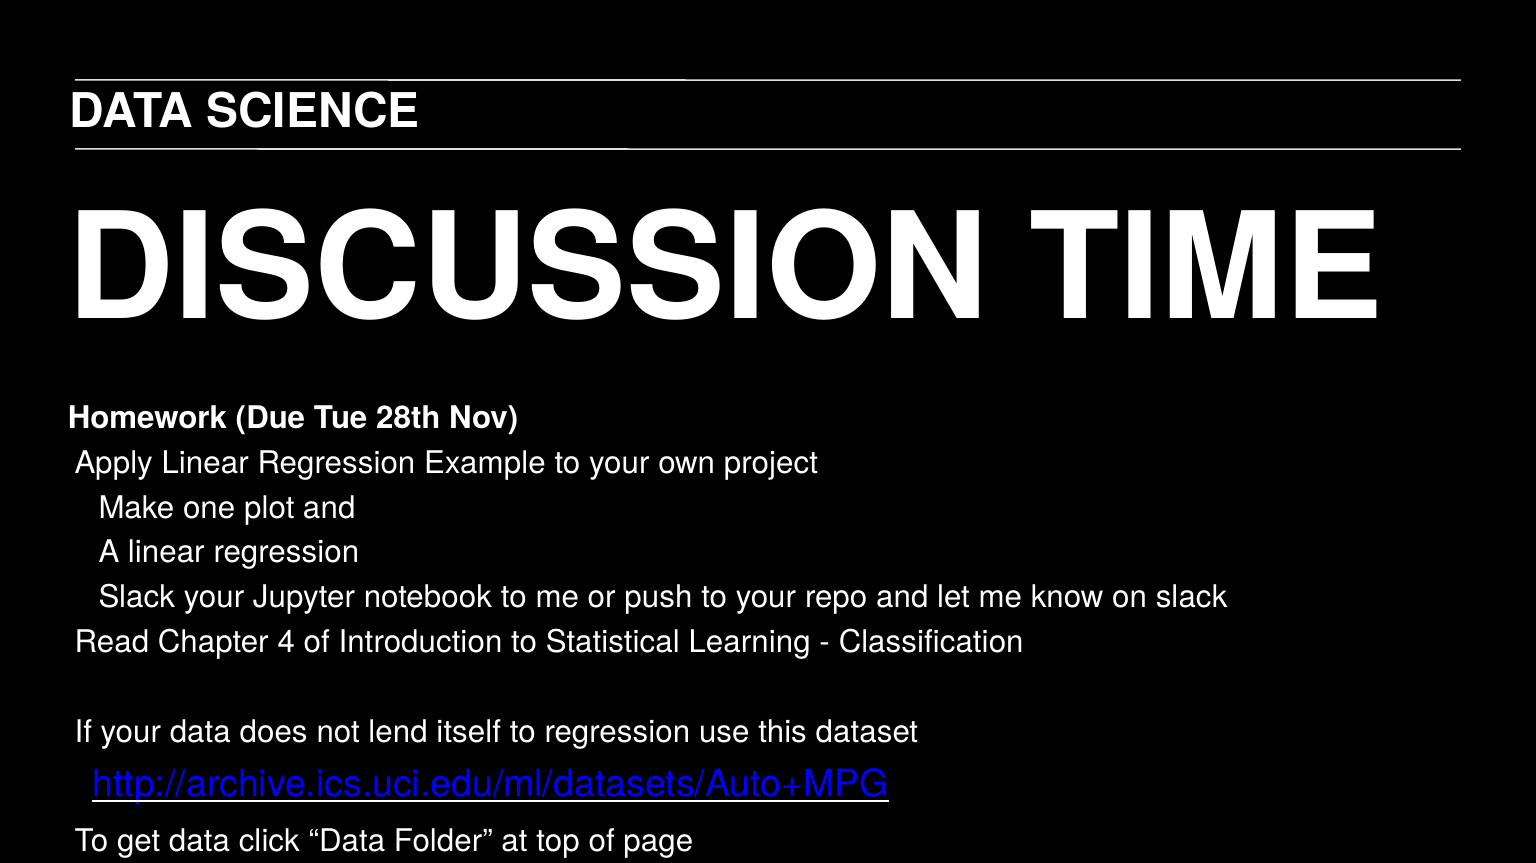

DATA SCIENCE

DISCUSSION TIME

Homework (Due Tue 28th Nov)
Apply Linear Regression Example to your own project
Make one plot and
A linear regression
Slack your Jupyter notebook to me or push to your repo and let me know on slack
Read Chapter 4 of Introduction to Statistical Learning - Classification

If your data does not lend itself to regression use this dataset http://archive.ics.uci.edu/ml/datasets/Auto+MPG
To get data click “Data Folder” at top of page